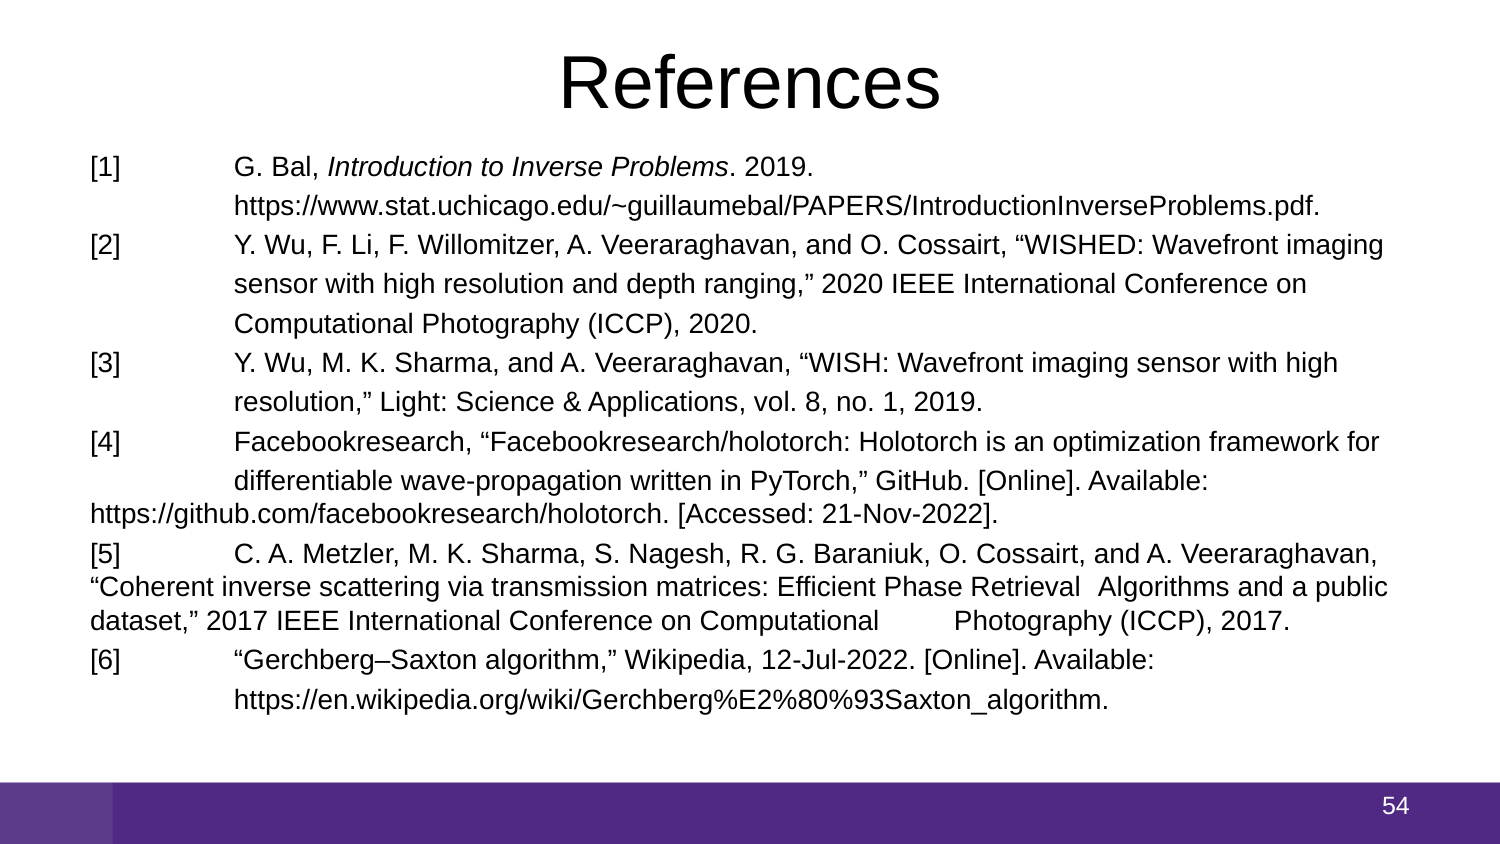

# References
[1]	G. Bal, Introduction to Inverse Problems. 2019.
		https://www.stat.uchicago.edu/~guillaumebal/PAPERS/IntroductionInverseProblems.pdf.
[2]	Y. Wu, F. Li, F. Willomitzer, A. Veeraraghavan, and O. Cossairt, “WISHED: Wavefront imaging
		sensor with high resolution and depth ranging,” 2020 IEEE International Conference on
		Computational Photography (ICCP), 2020.
[3]	Y. Wu, M. K. Sharma, and A. Veeraraghavan, “WISH: Wavefront imaging sensor with high
		resolution,” Light: Science & Applications, vol. 8, no. 1, 2019.
[4]	Facebookresearch, “Facebookresearch/holotorch: Holotorch is an optimization framework for
		differentiable wave-propagation written in PyTorch,” GitHub. [Online]. Available: 				https://github.com/facebookresearch/holotorch. [Accessed: 21-Nov-2022].
[5]	C. A. Metzler, M. K. Sharma, S. Nagesh, R. G. Baraniuk, O. Cossairt, and A. Veeraraghavan, 			“Coherent inverse scattering via transmission matrices: Efficient Phase Retrieval 				Algorithms and a public dataset,” 2017 IEEE International Conference on Computational 		Photography (ICCP), 2017.
[6]	“Gerchberg–Saxton algorithm,” Wikipedia, 12-Jul-2022. [Online]. Available:
		https://en.wikipedia.org/wiki/Gerchberg%E2%80%93Saxton_algorithm.

54